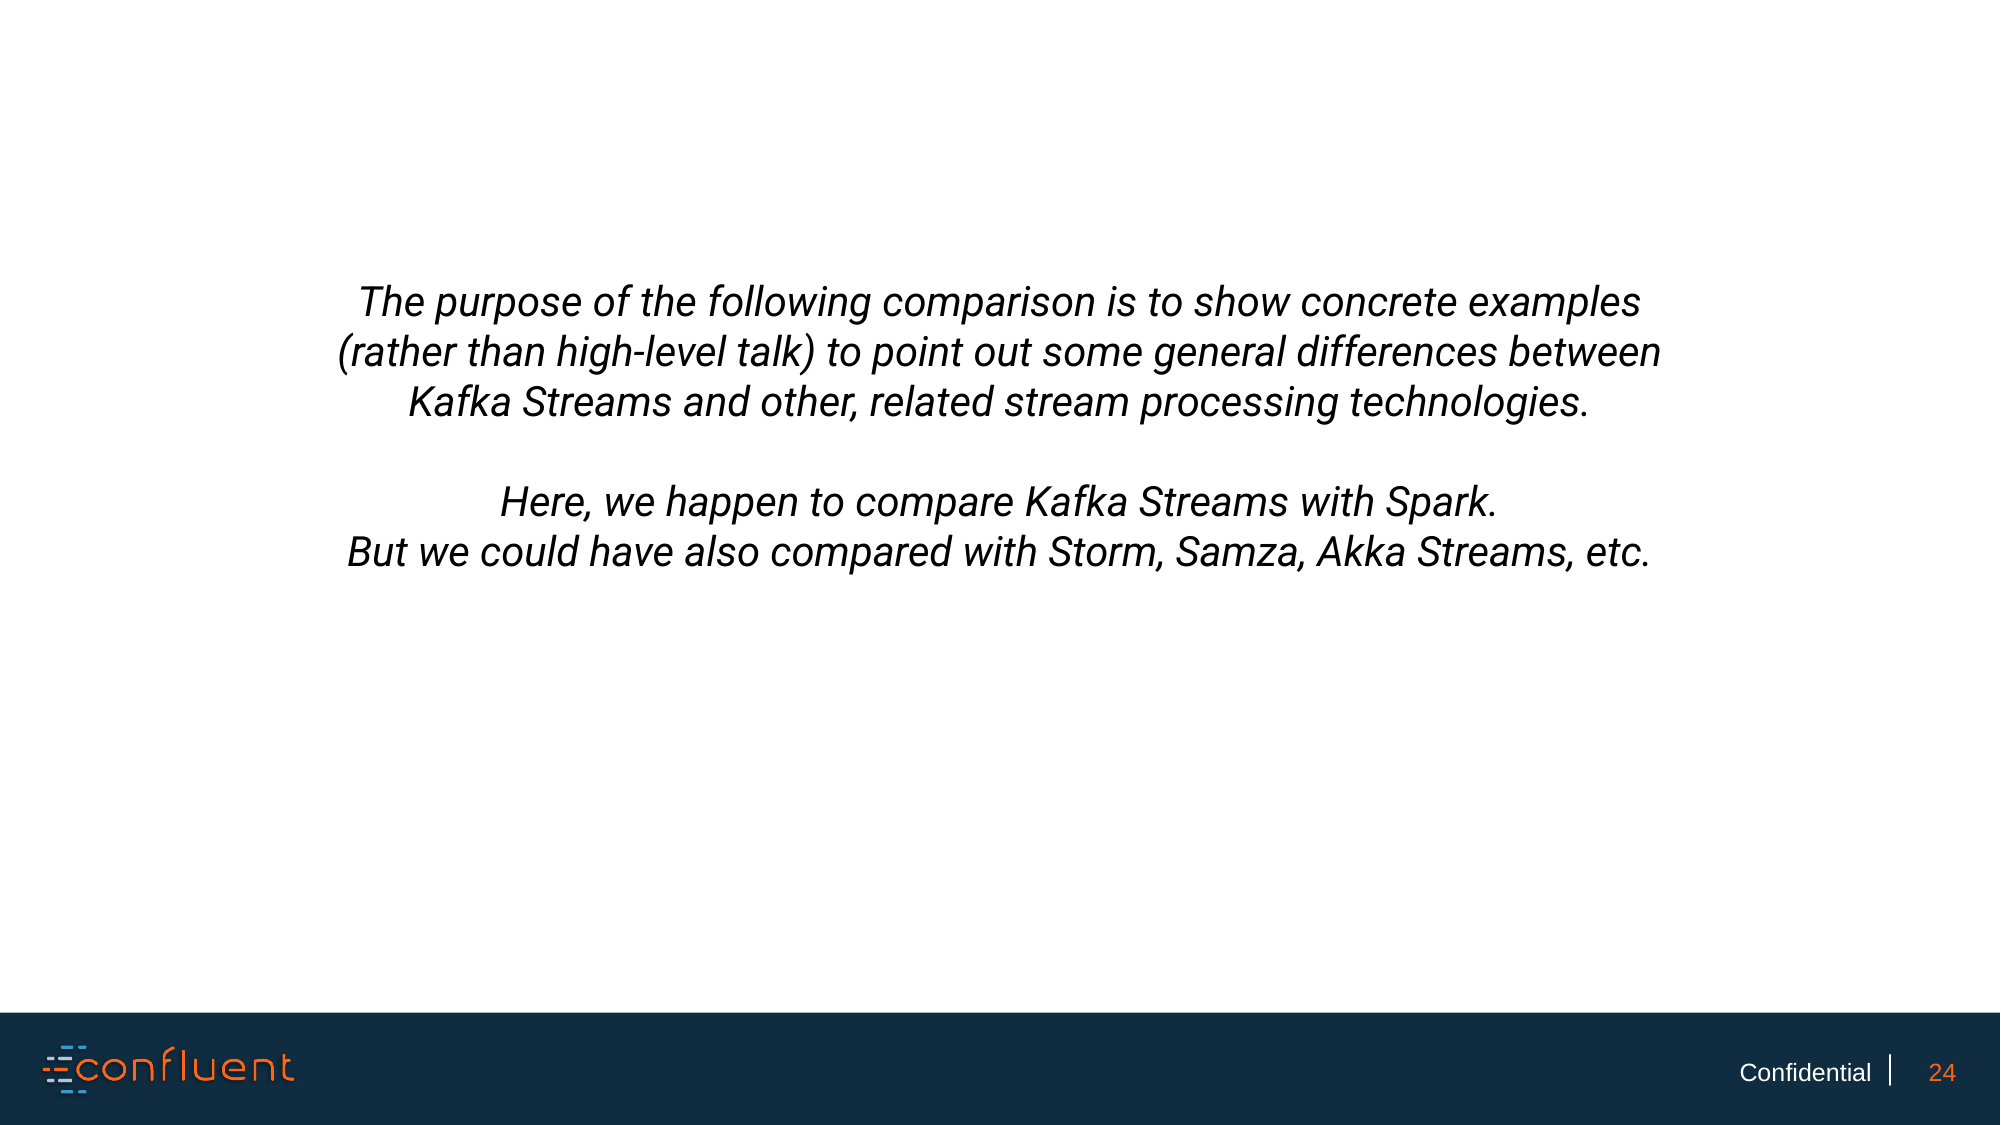

The purpose of the following comparison is to show concrete examples
(rather than high-level talk) to point out some general differences between
Kafka Streams and other, related stream processing technologies.
Here, we happen to compare Kafka Streams with Spark.
But we could have also compared with Storm, Samza, Akka Streams, etc.